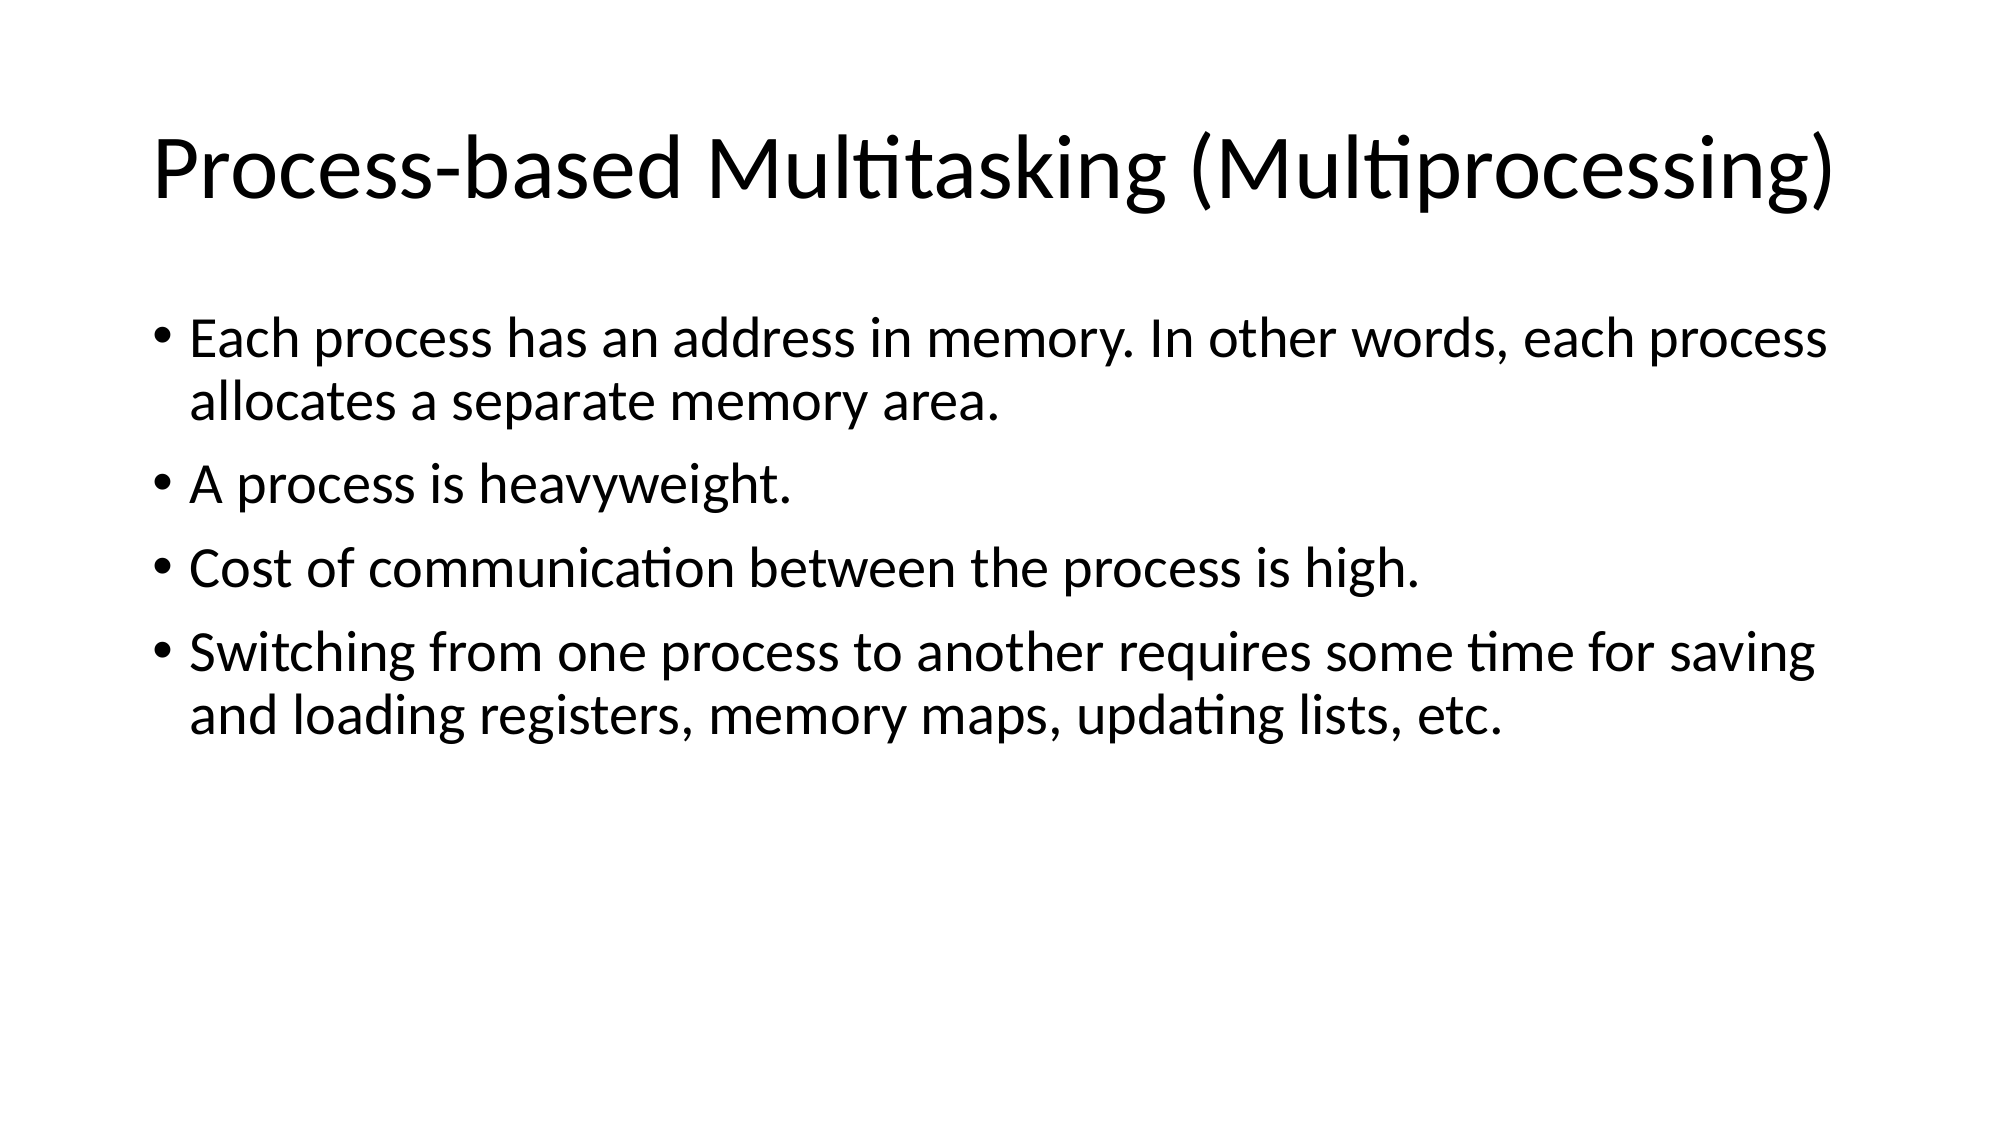

# Process-based Multitasking (Multiprocessing)
Each process has an address in memory. In other words, each process allocates a separate memory area.
A process is heavyweight.
Cost of communication between the process is high.
Switching from one process to another requires some time for saving and loading registers, memory maps, updating lists, etc.